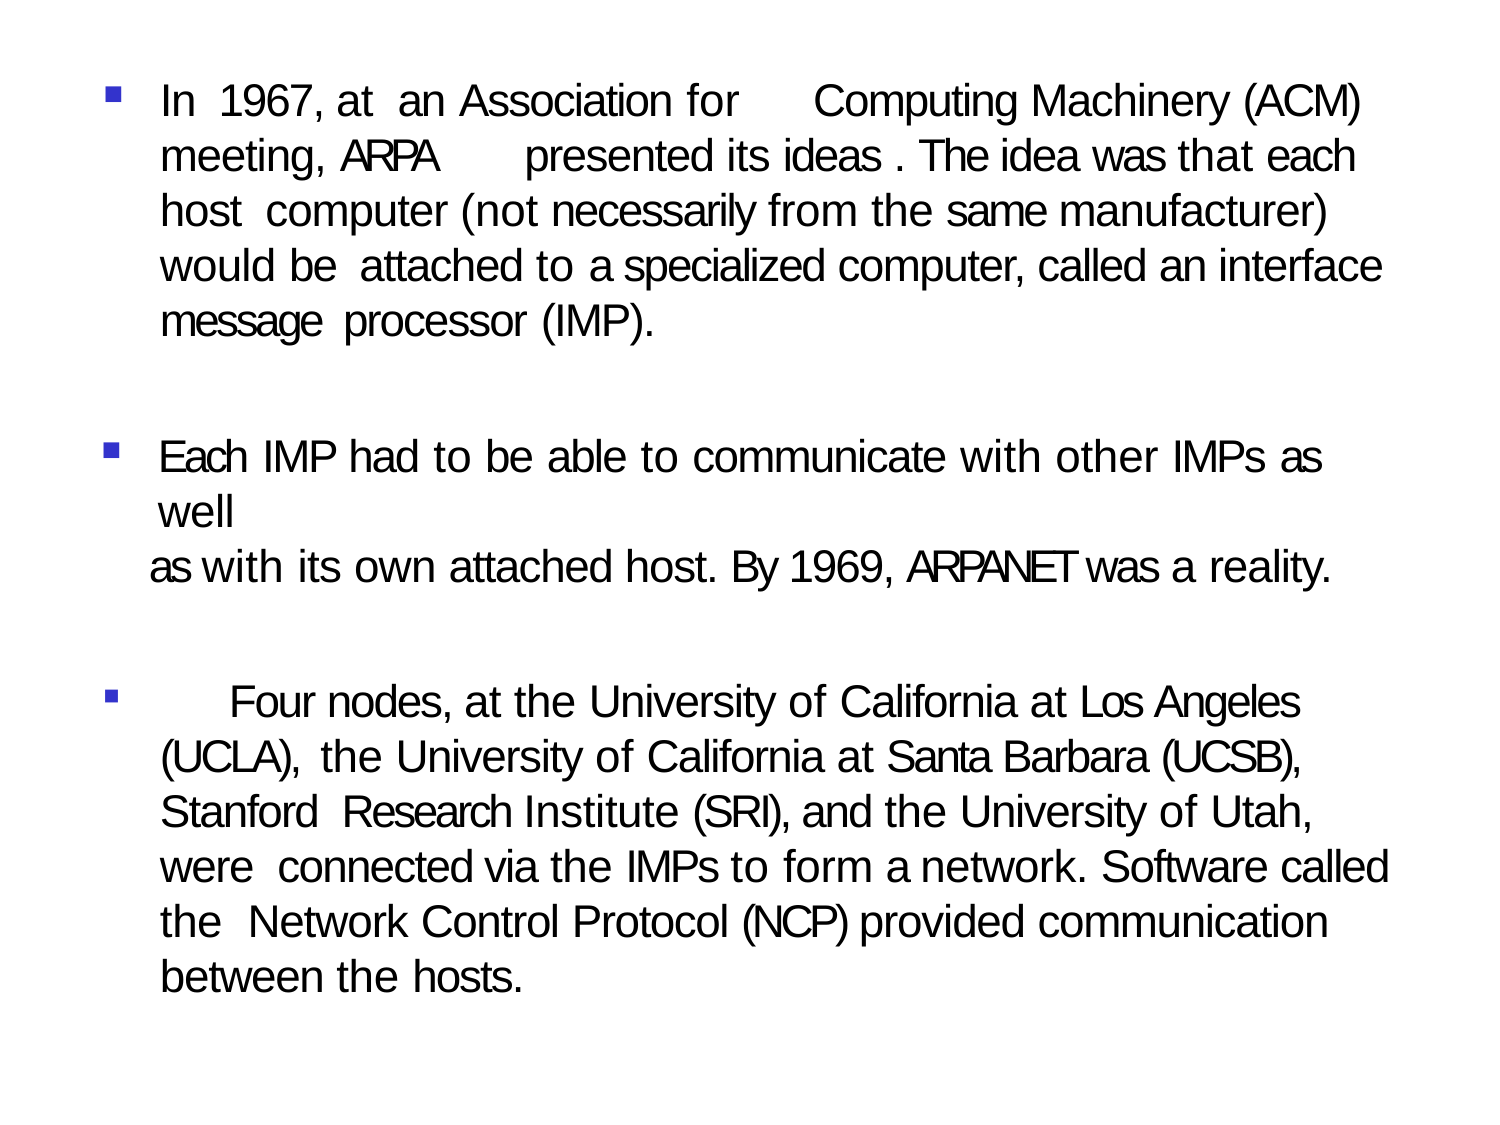

In	1967, at  an Association for	Computing Machinery (ACM)  meeting, ARPA	presented its ideas . The idea was that each host  computer (not necessarily from the same manufacturer) would be  attached to a specialized computer, called an interface message  processor (IMP).

Each IMP had to be able to communicate with other IMPs as well
as with its own attached host. By 1969, ARPANET was a reality.

	Four nodes, at the University of California at Los Angeles (UCLA),  the University of California at Santa Barbara (UCSB), Stanford  Research Institute (SRI), and the University of Utah, were  connected via the IMPs to form a network. Software called the  Network Control Protocol (NCP) provided communication  between the hosts.